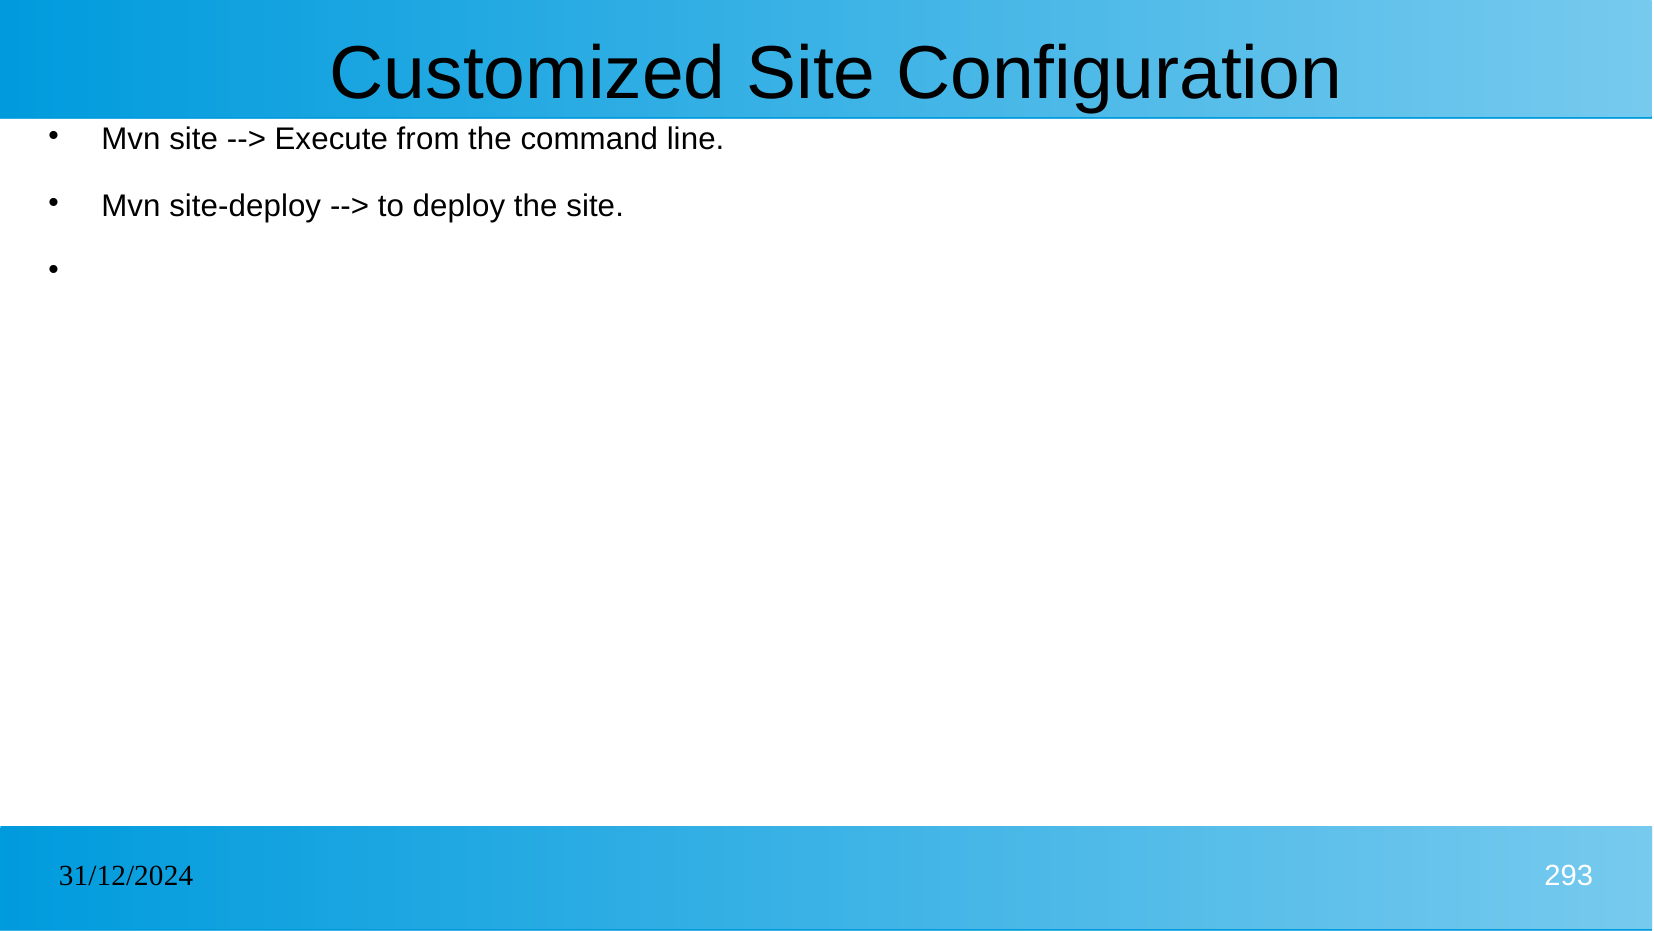

# Customized Site Configuration
Mvn site --> Execute from the command line.
Mvn site-deploy --> to deploy the site.

31/12/2024
293